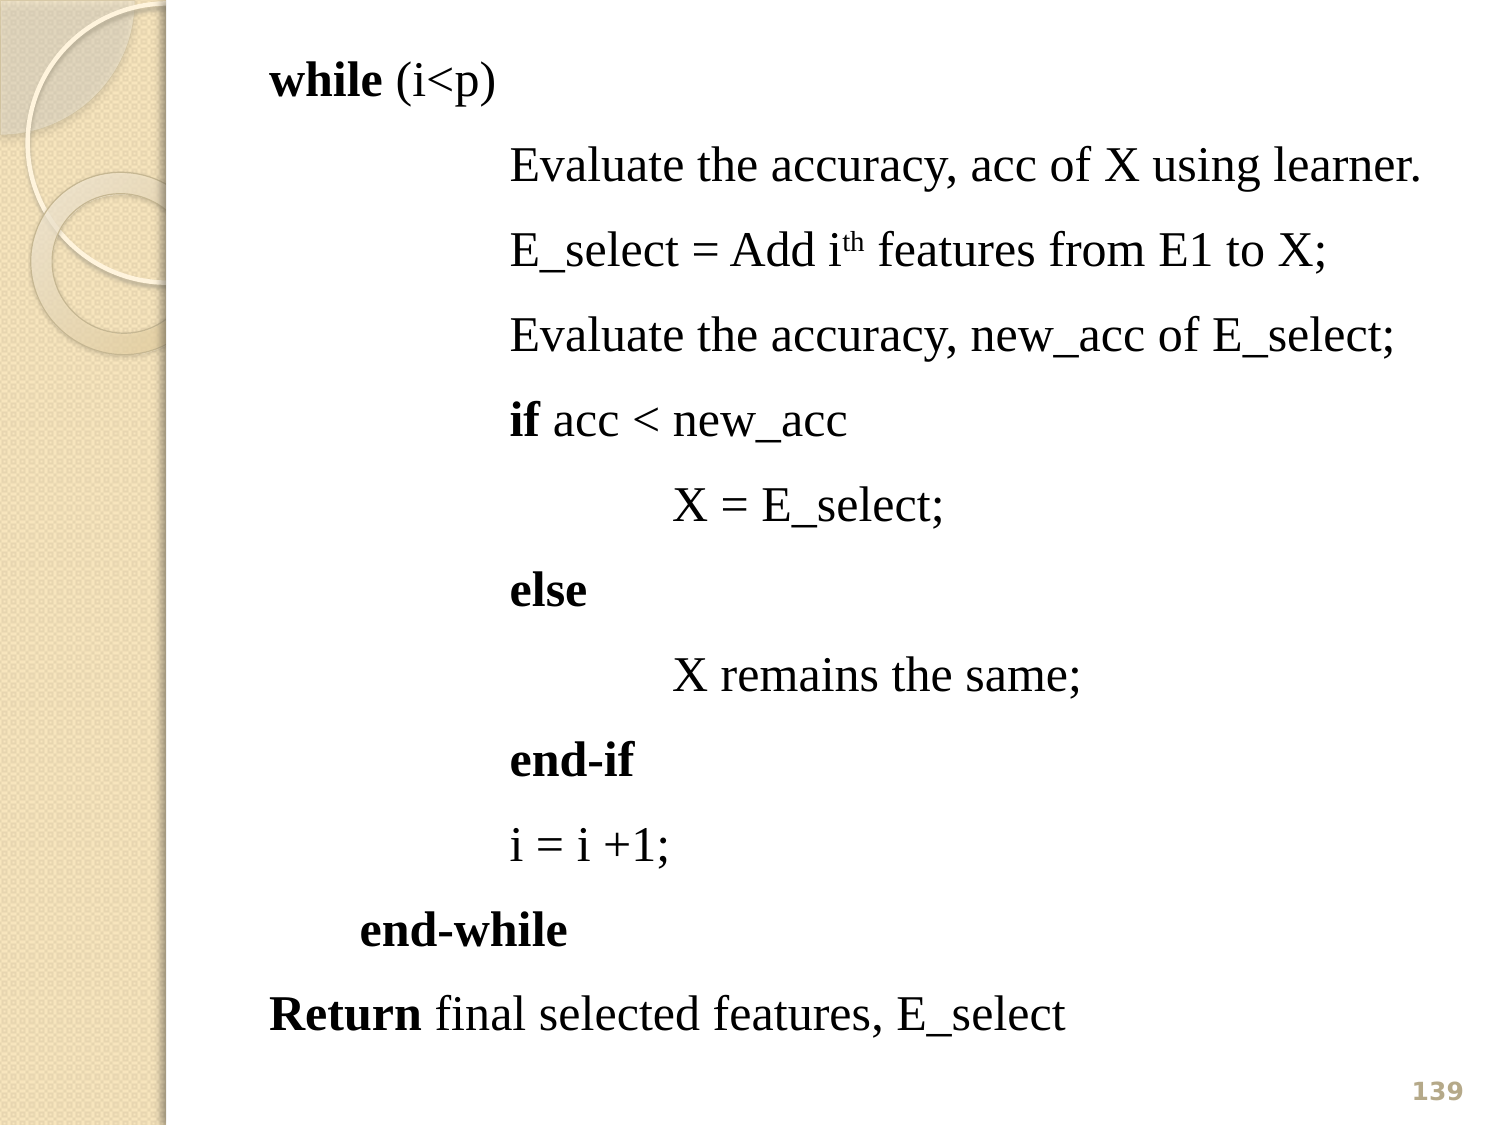

while (i<p)
		Evaluate the accuracy, acc of X using learner.
		E_select = Add ith features from E1 to X;
		Evaluate the accuracy, new_acc of E_select;
		if acc < new_acc
			 X = E_select;
		else
			 X remains the same;
		end-if
		i = i +1;
	end-while
Return final selected features, E_select
139